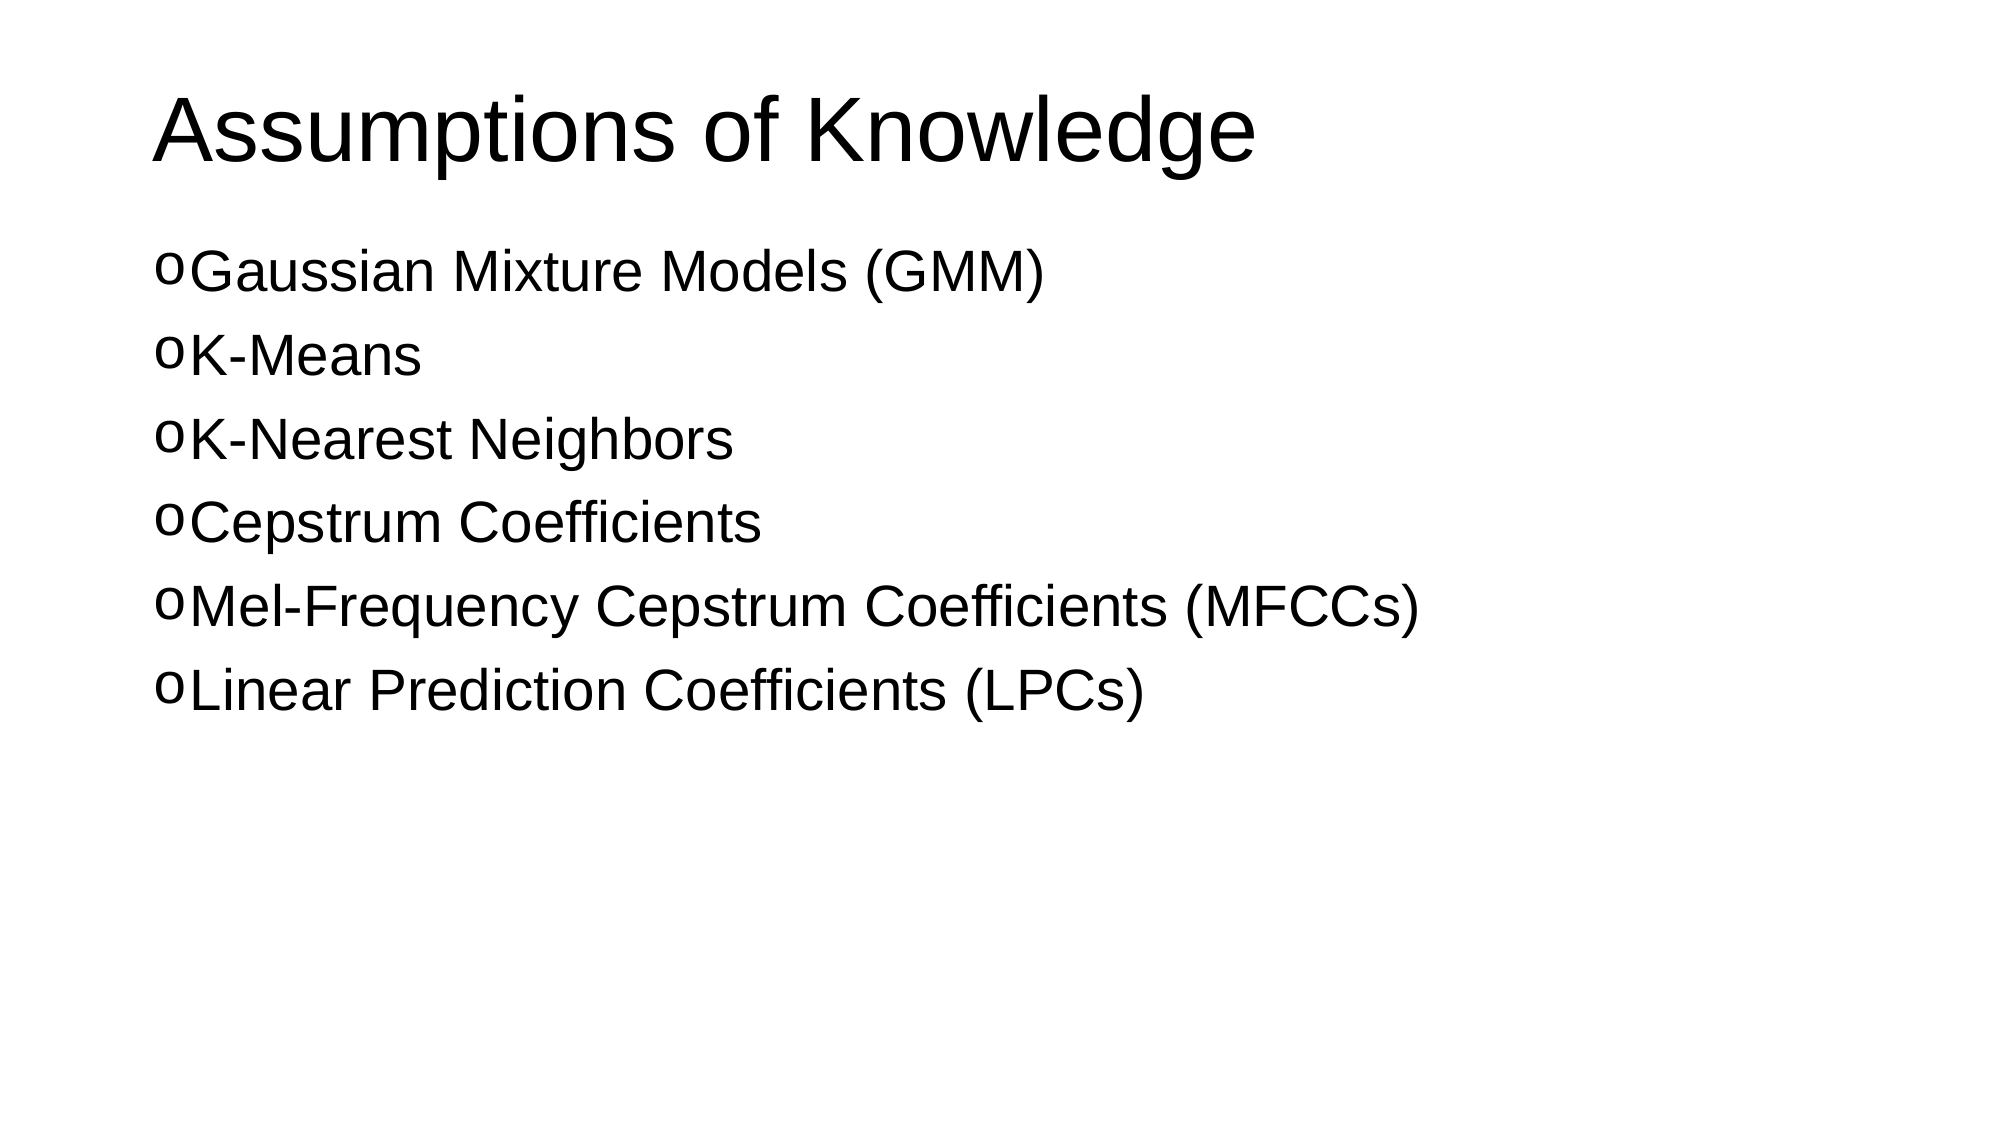

# Assumptions of Knowledge
Gaussian Mixture Models (GMM)
K-Means
K-Nearest Neighbors
Cepstrum Coefficients
Mel-Frequency Cepstrum Coefficients (MFCCs)
Linear Prediction Coefficients (LPCs)